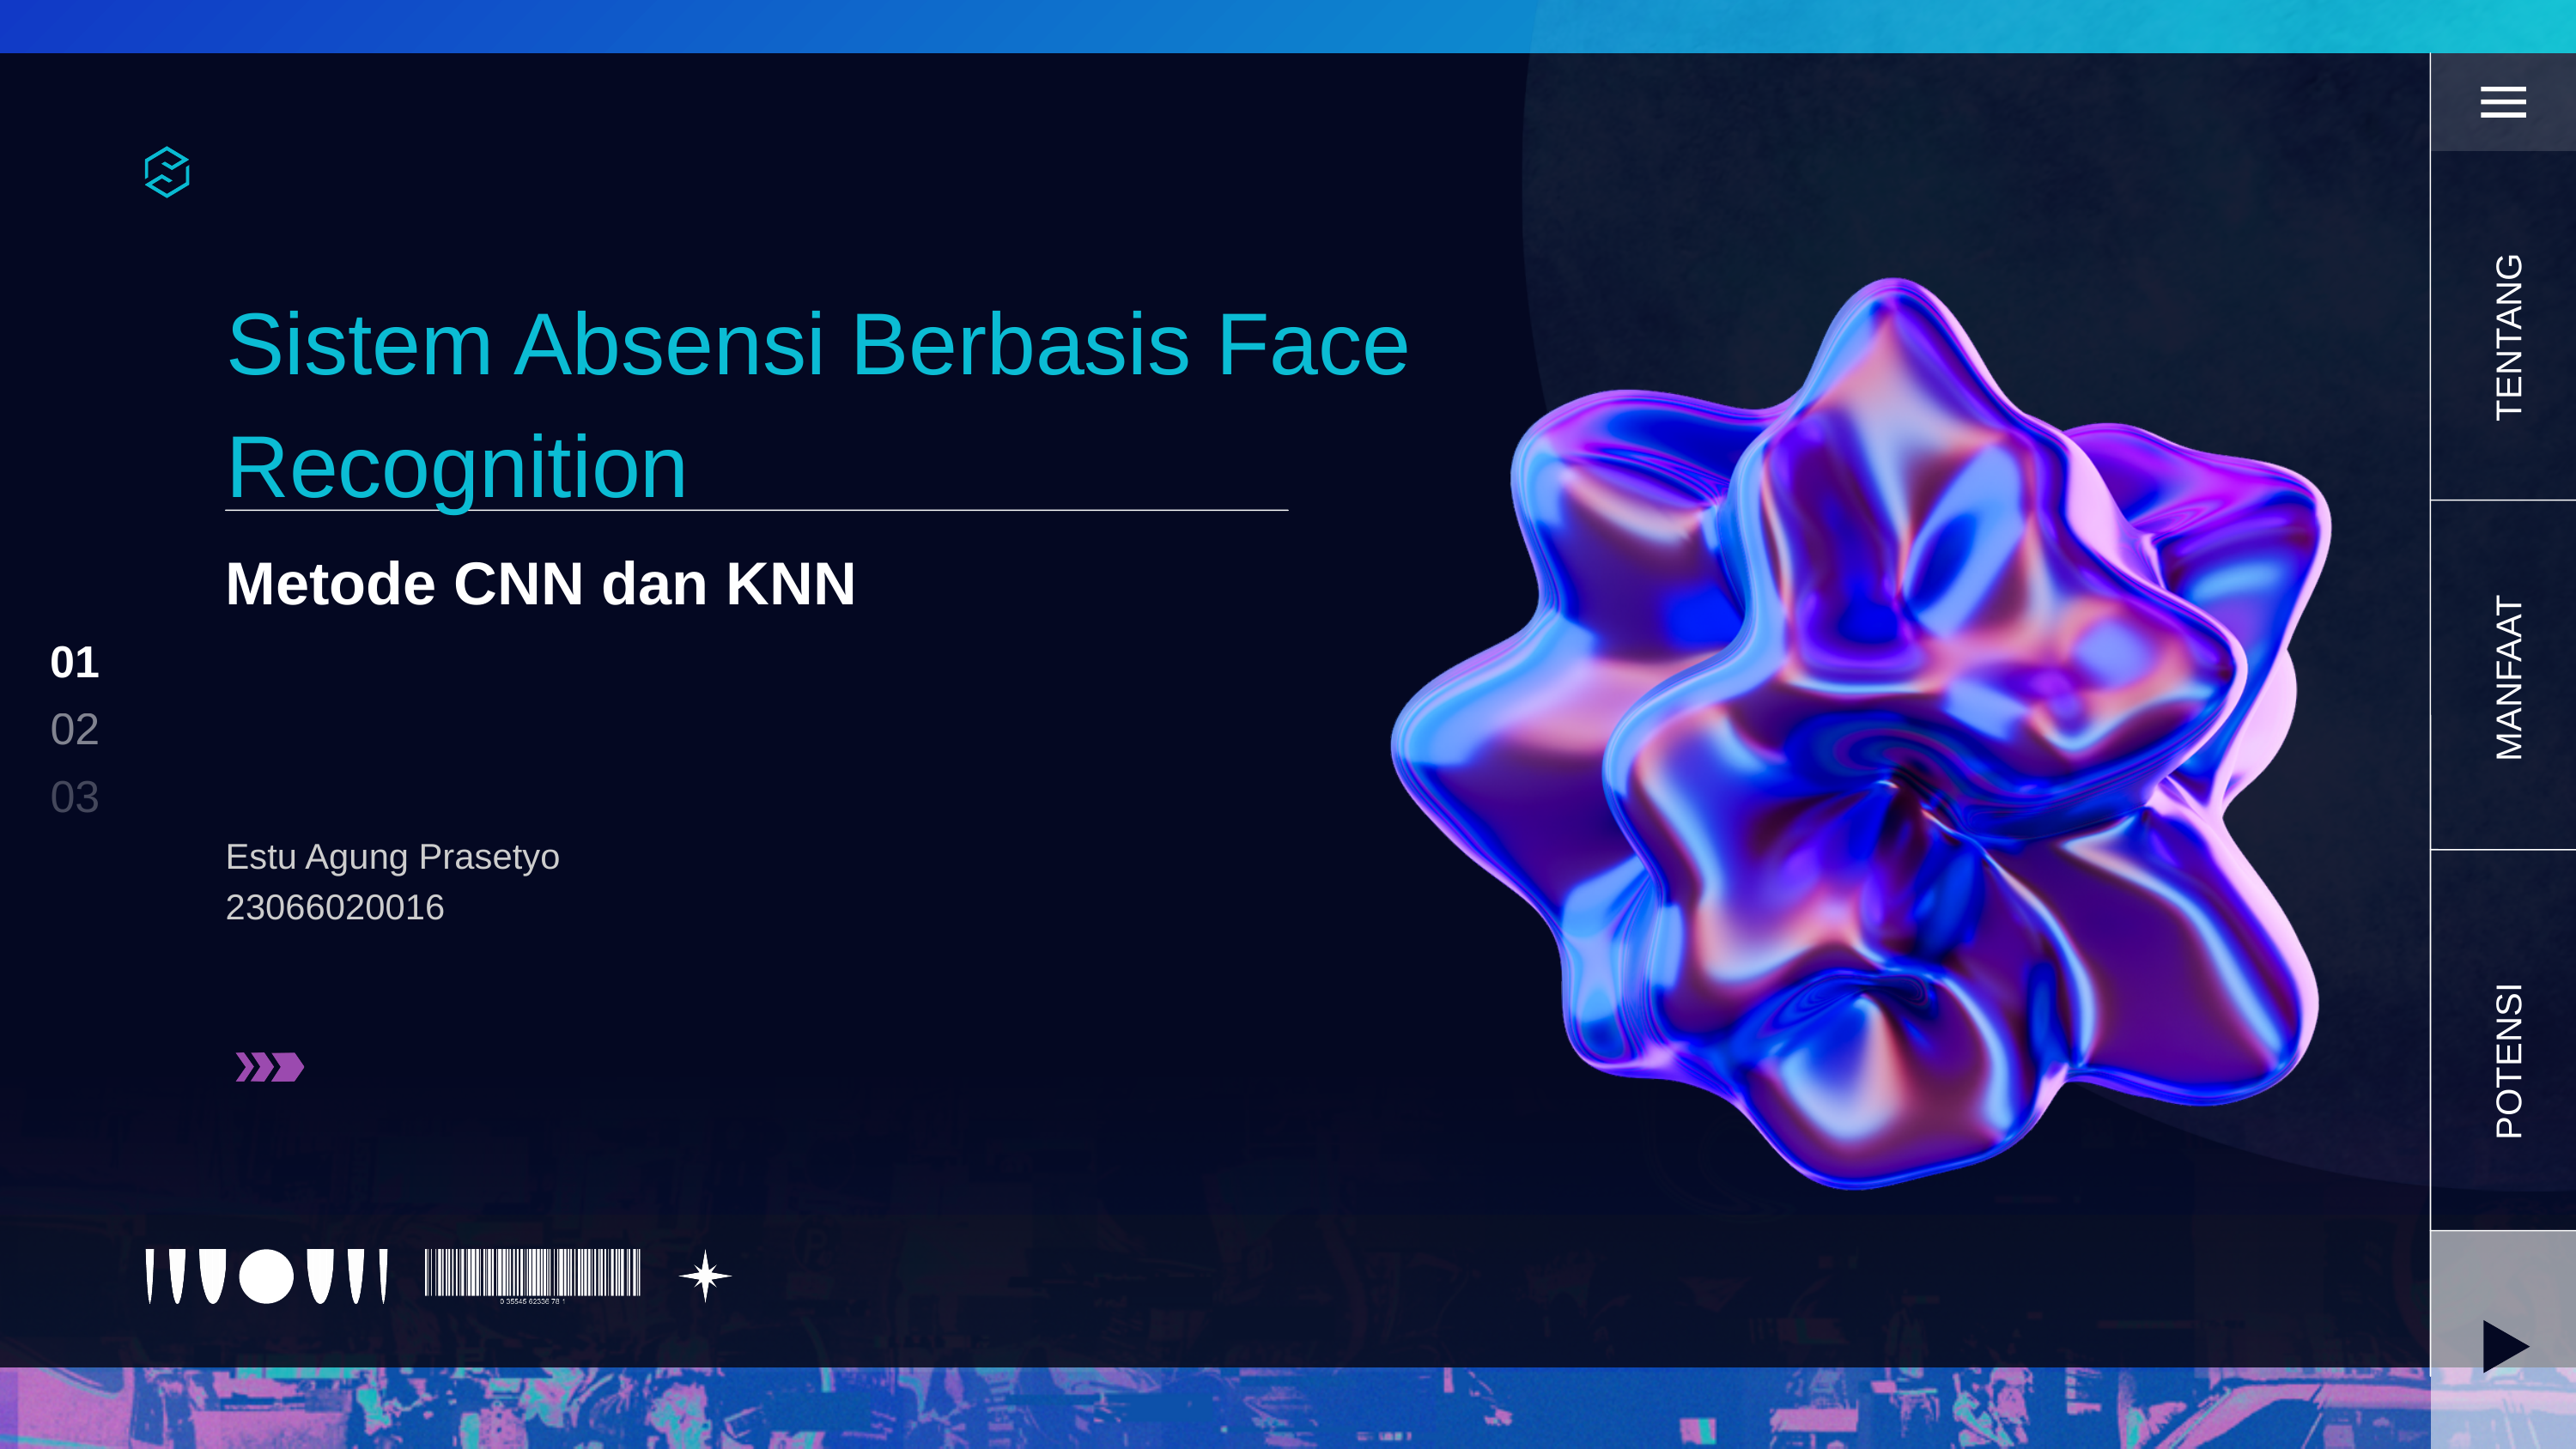

Sistem Absensi Berbasis Face Recognition

TENTANG

Metode CNN dan KNN
01
MANFAAT
02
03
Estu Agung Prasetyo
23066020016

POTENSI